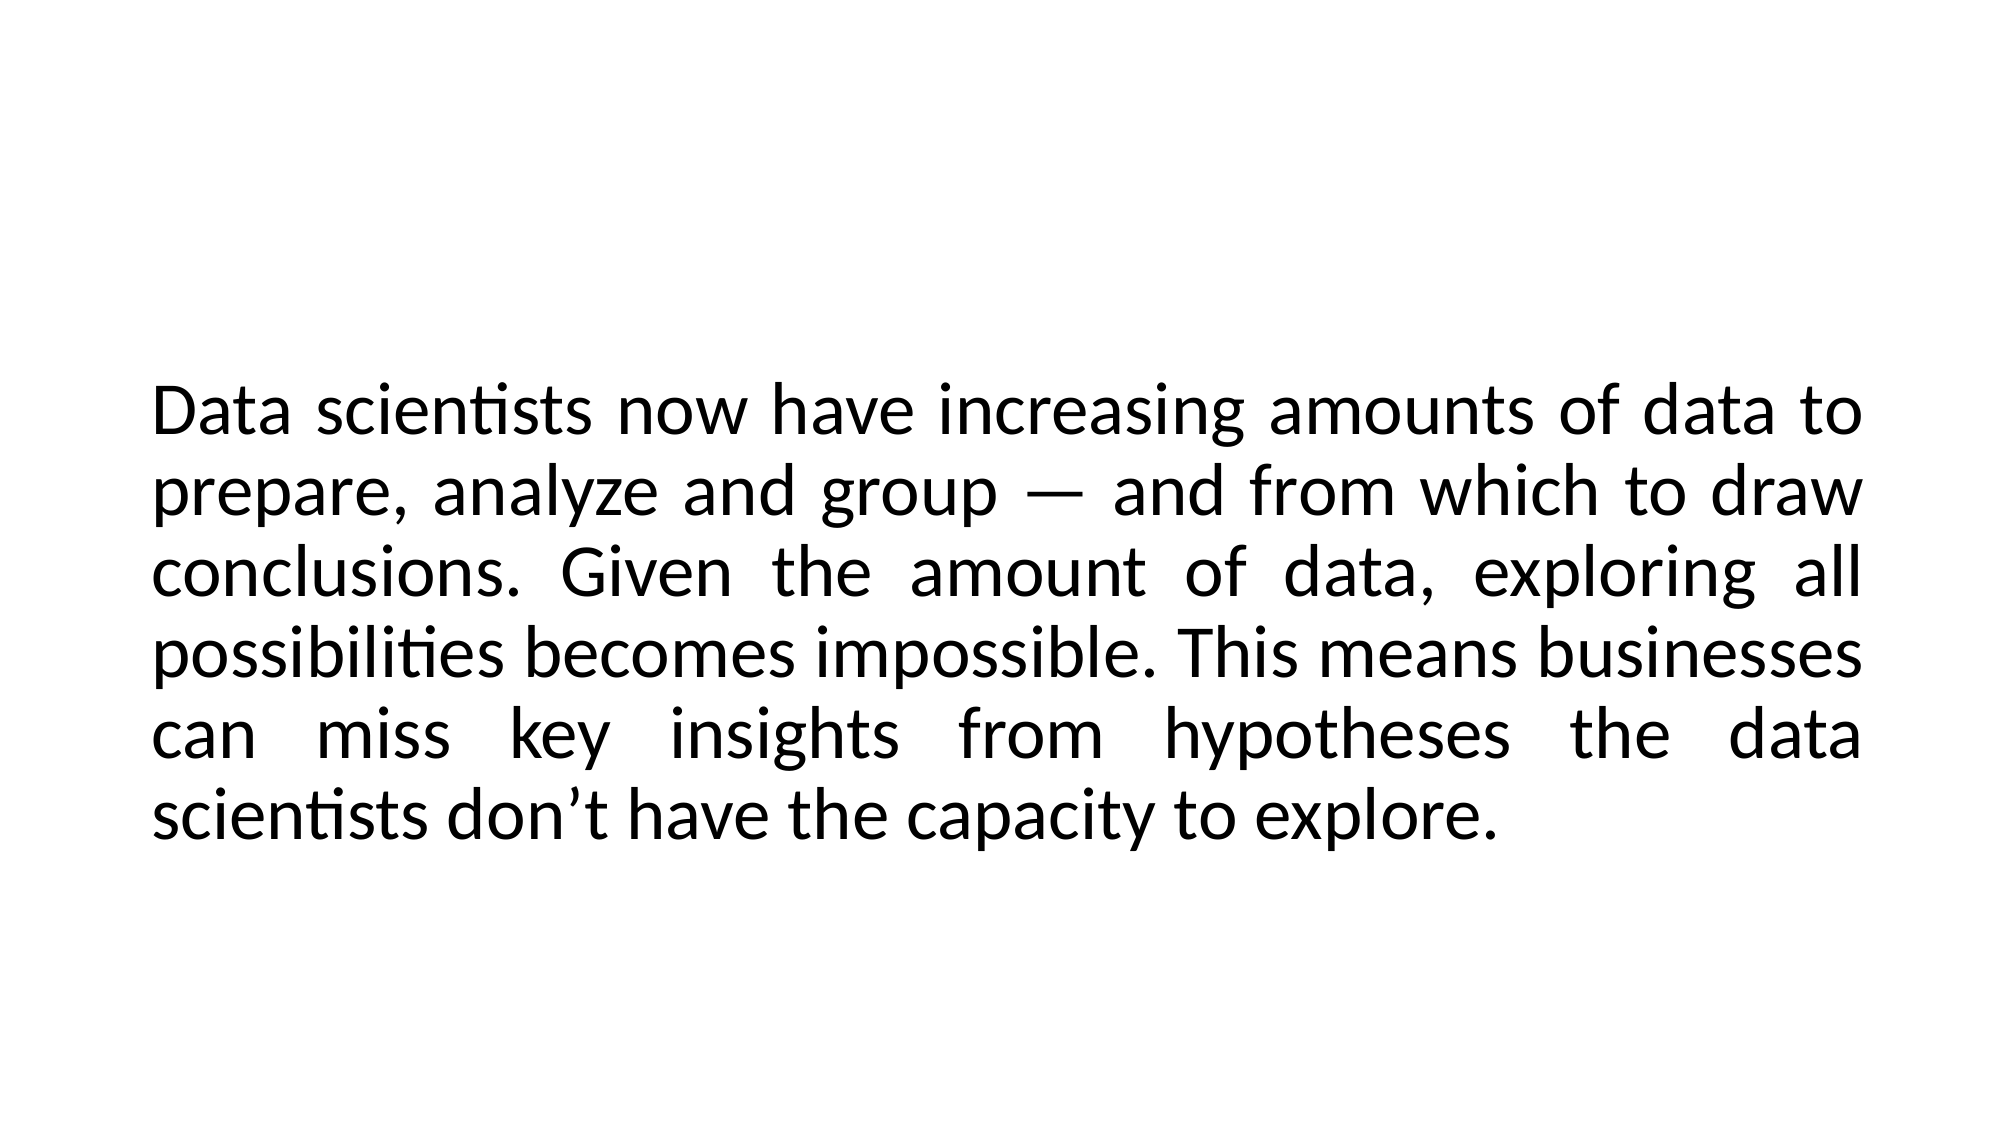

# Data scientists now have increasing amounts of data to prepare, analyze and group — and from which to draw conclusions. Given the amount of data, exploring all possibilities becomes impossible. This means businesses can miss key insights from hypotheses the data scientists don’t have the capacity to explore.